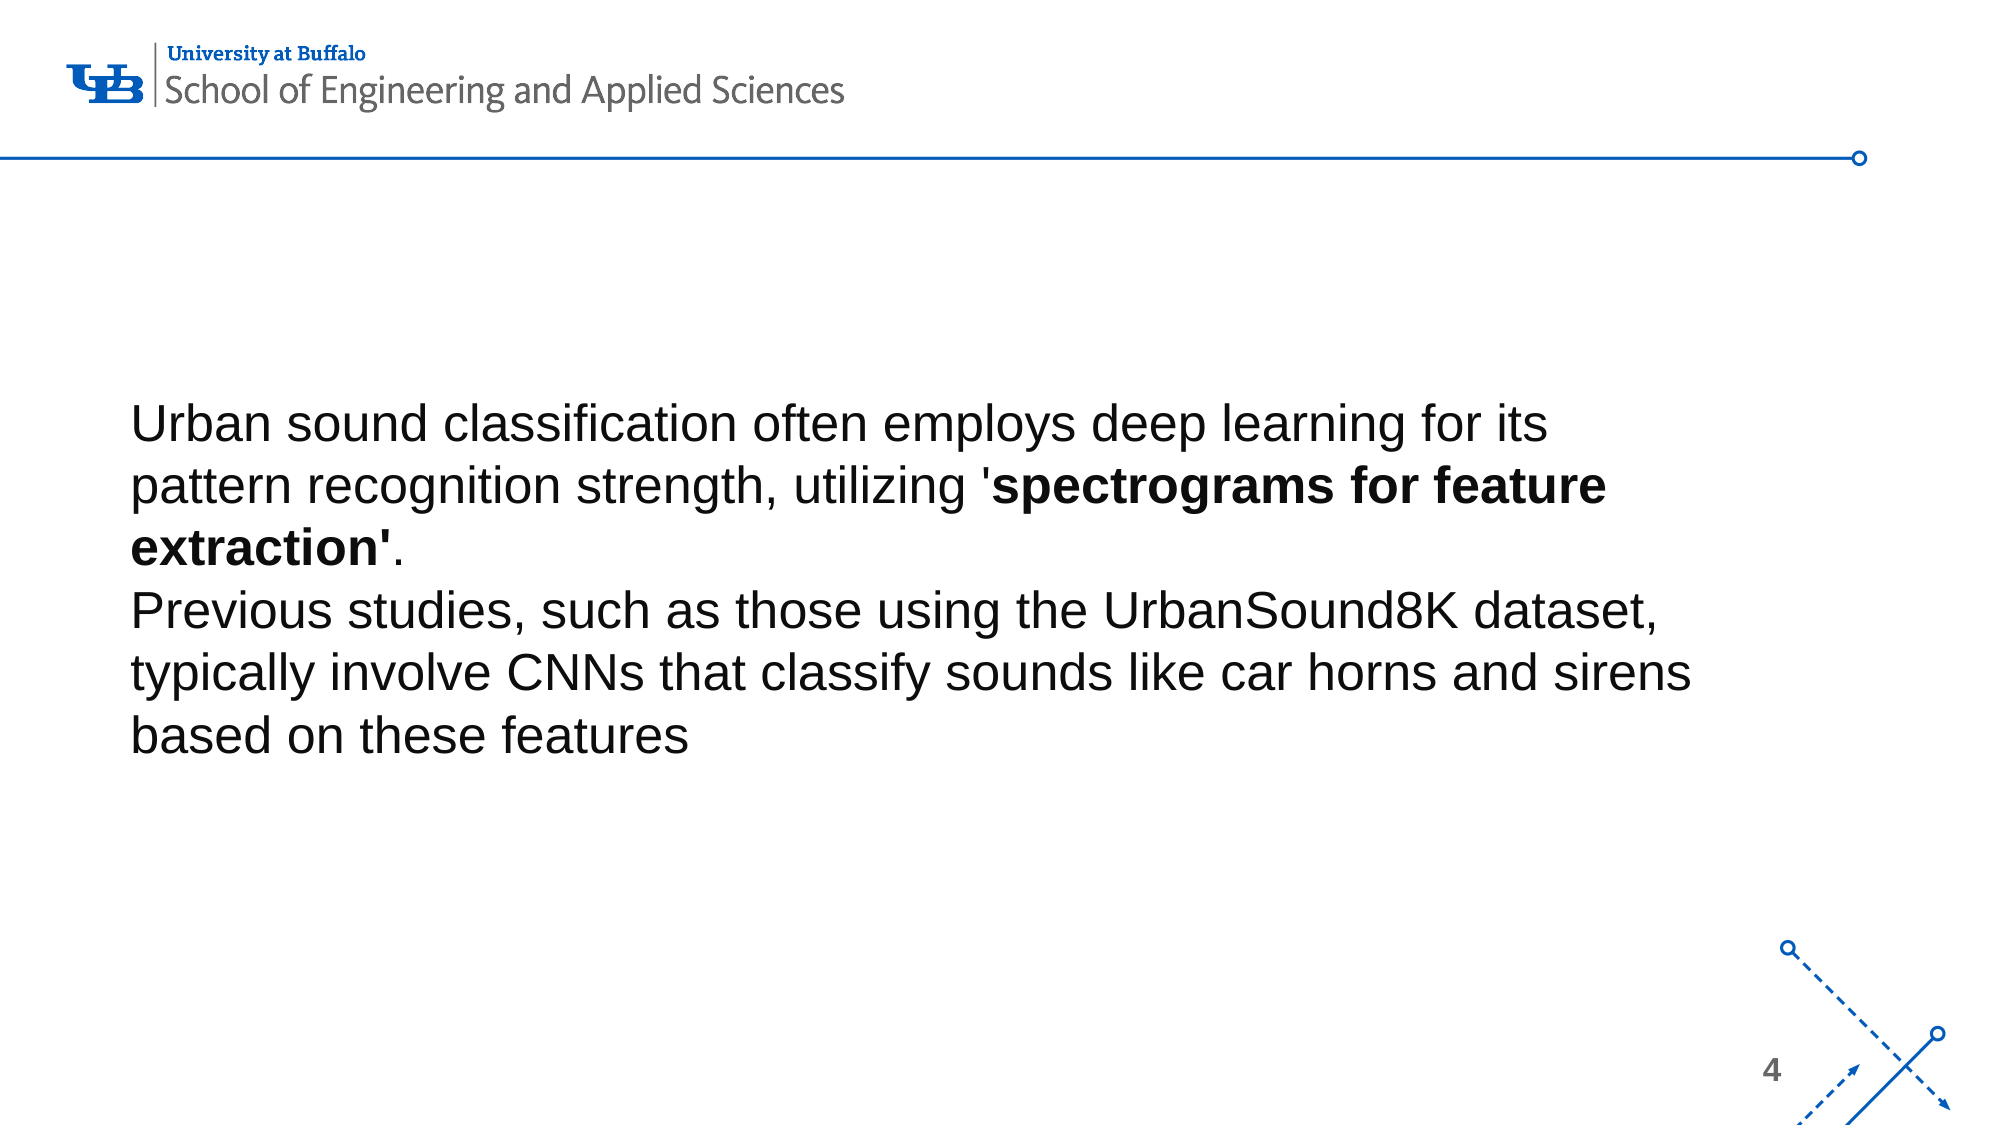

Urban sound classification often employs deep learning for its pattern recognition strength, utilizing 'spectrograms for feature extraction'.
Previous studies, such as those using the UrbanSound8K dataset, typically involve CNNs that classify sounds like car horns and sirens based on these features